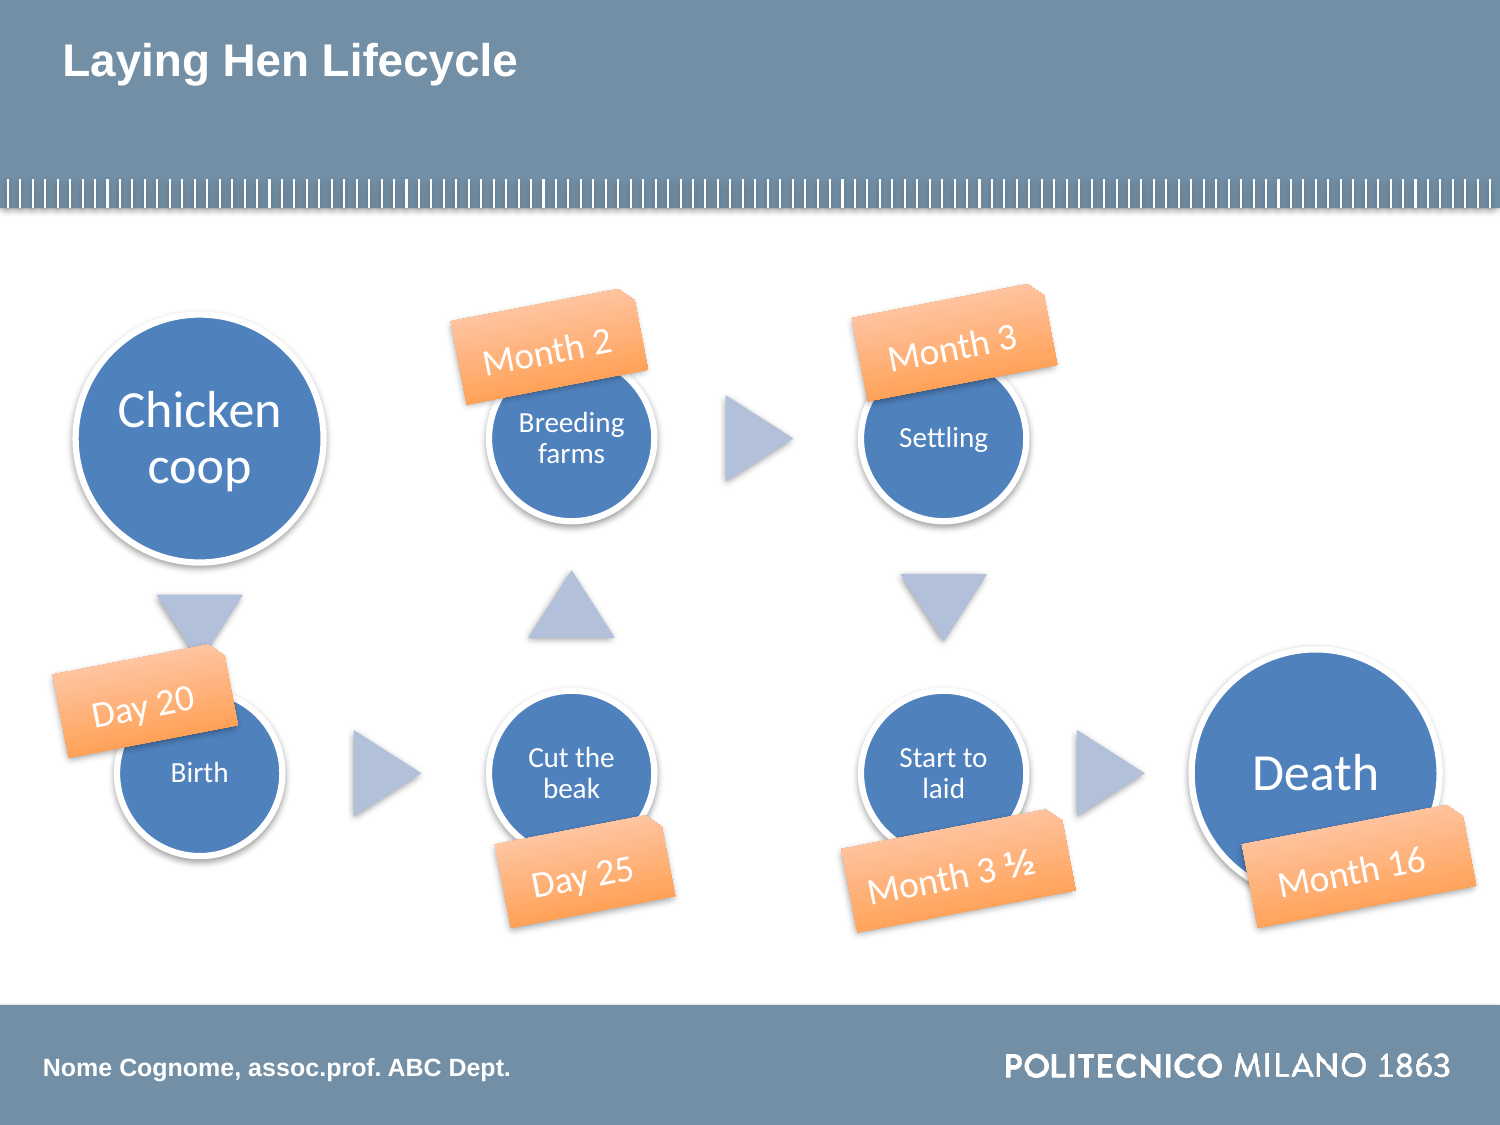

# Laying Hen Lifecycle
Chicken coop
Birth
Cut the beak
Breeding farms
Settling
Start to laid
Death
Month 3
Month 2
Day 20
Month 16
Month 3 ½
Day 25